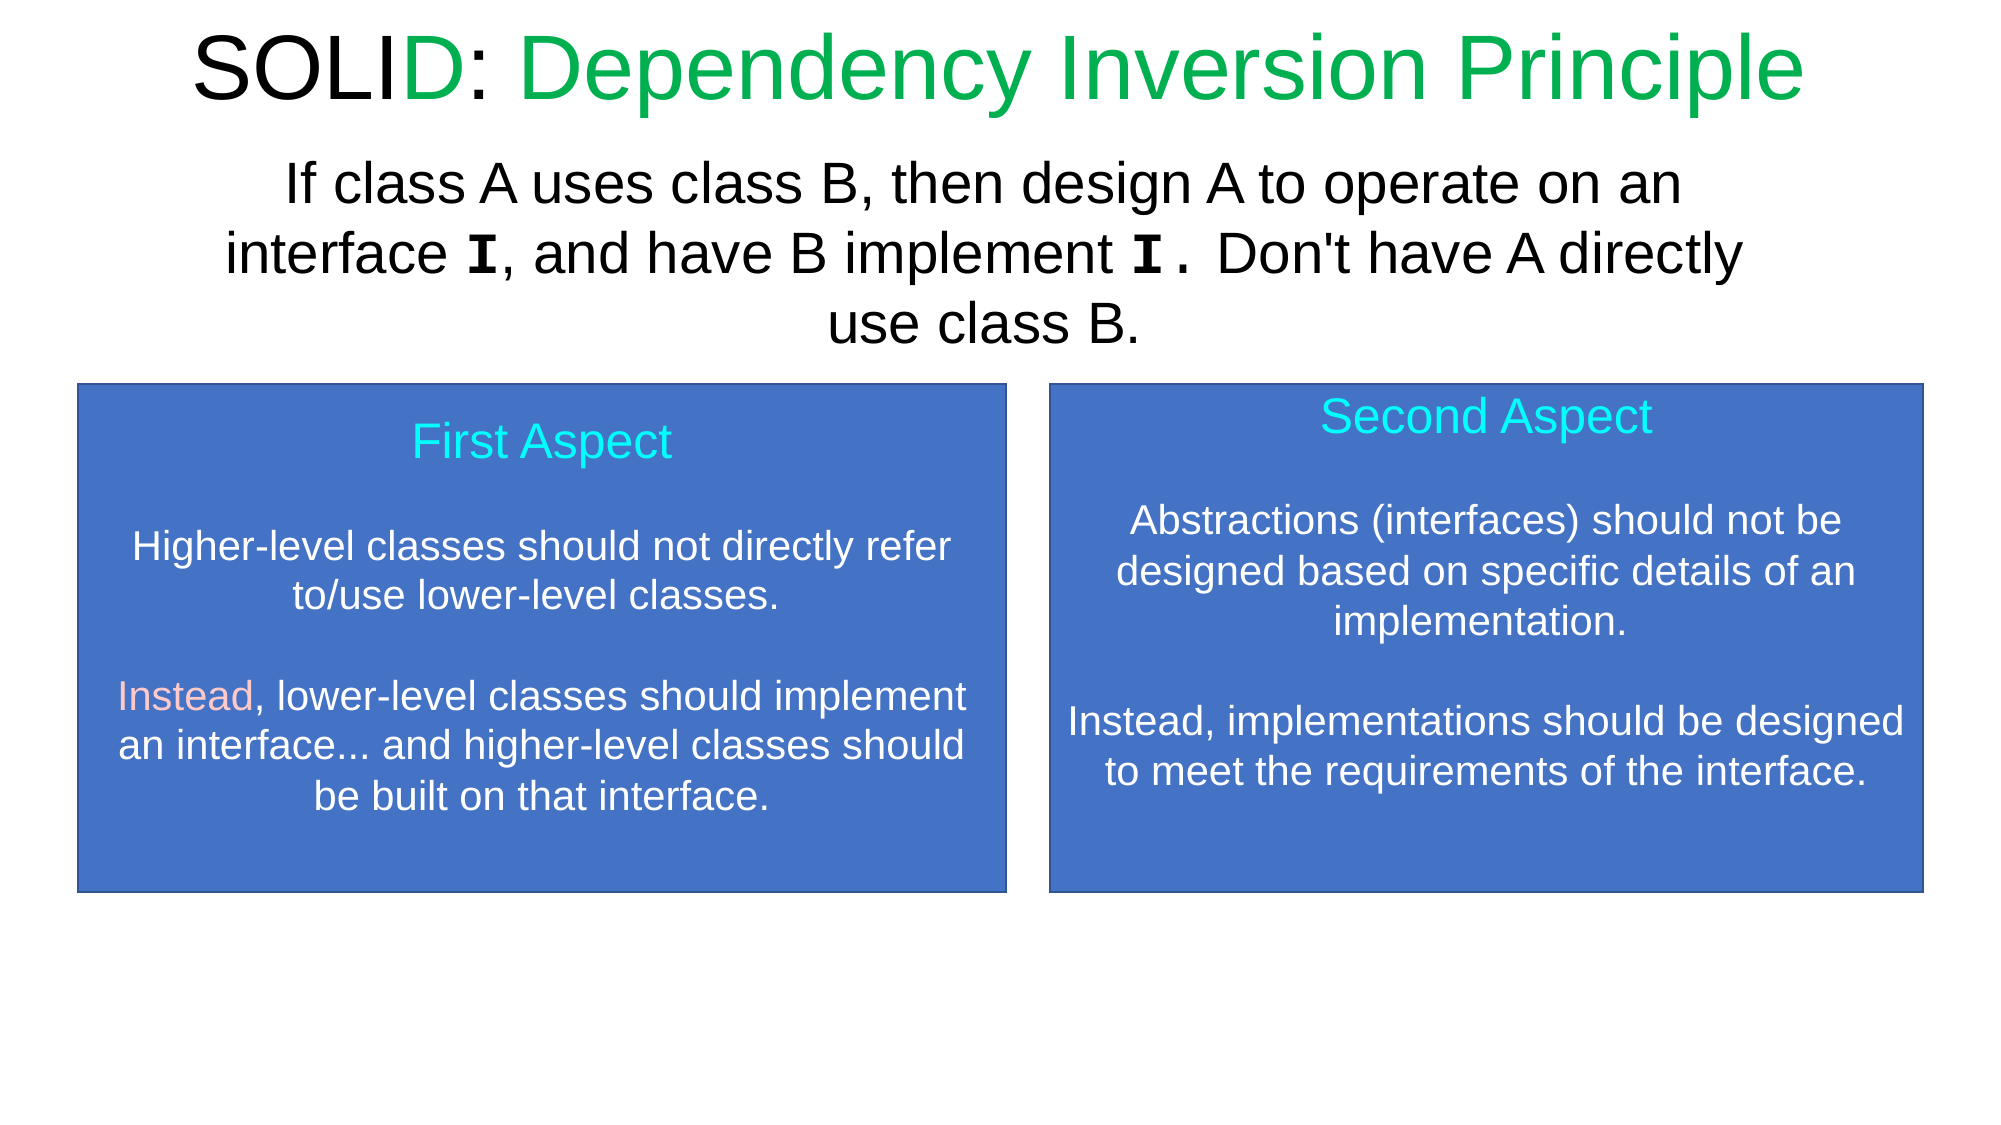

SOLID: Dependency Inversion Principle
If class A uses class B, then design A to operate on an interface I, and have B implement I. Don't have A directly use class B.
Second Aspect

Abstractions (interfaces) should not be designed based on specific details of an implementation.

Instead, implementations should be designed to meet the requirements of the interface.

First Aspect

Higher-level classes should not directly refer to/use lower-level classes.

Instead, lower-level classes should implement an interface... and higher-level classes should be built on that interface.